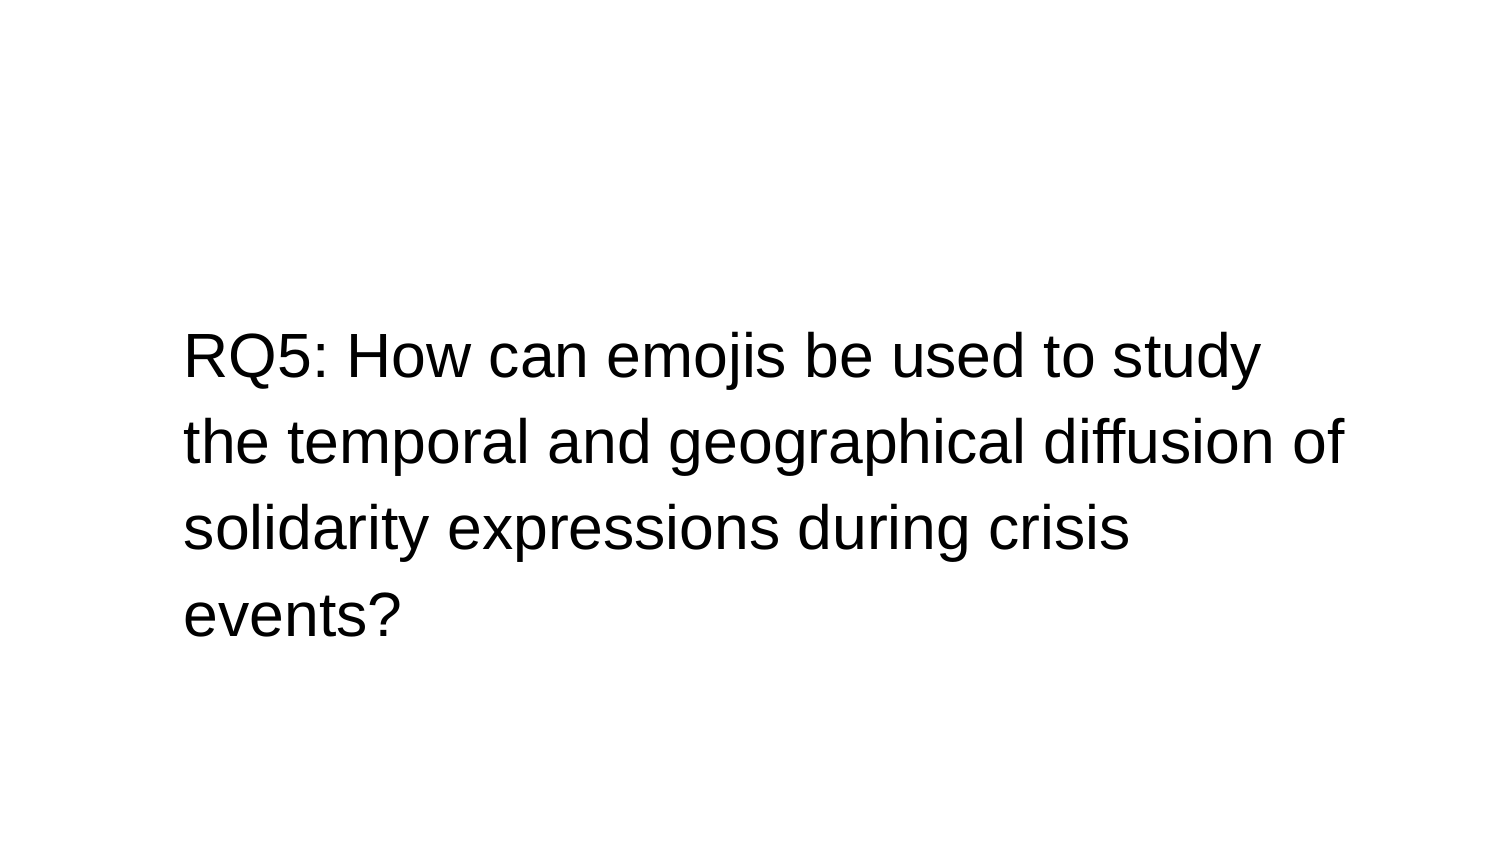

# RQ5: How can emojis be used to study the temporal and geographical diffusion of solidarity expressions during crisis events?